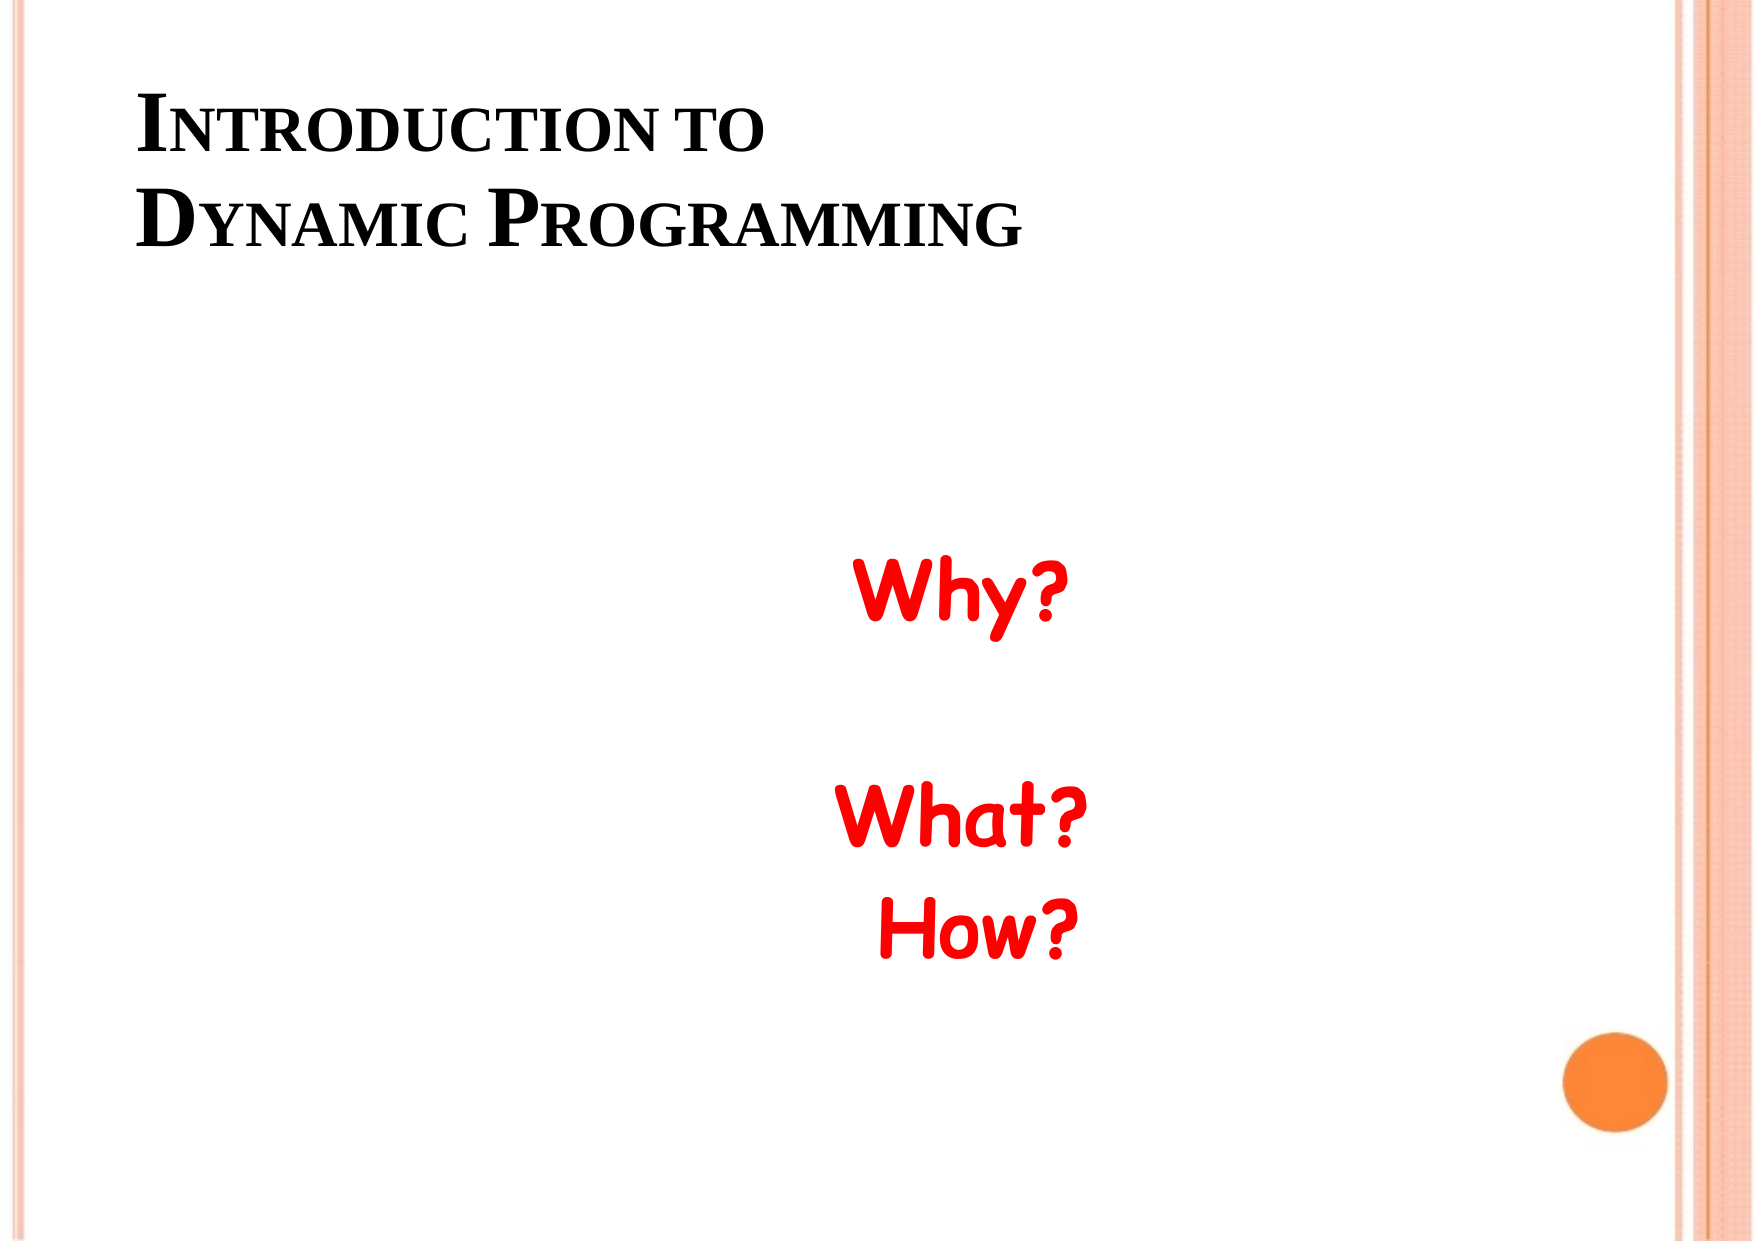

# INTRODUCTION TO DYNAMIC PROGRAMMING
Why?  What?
How?

7